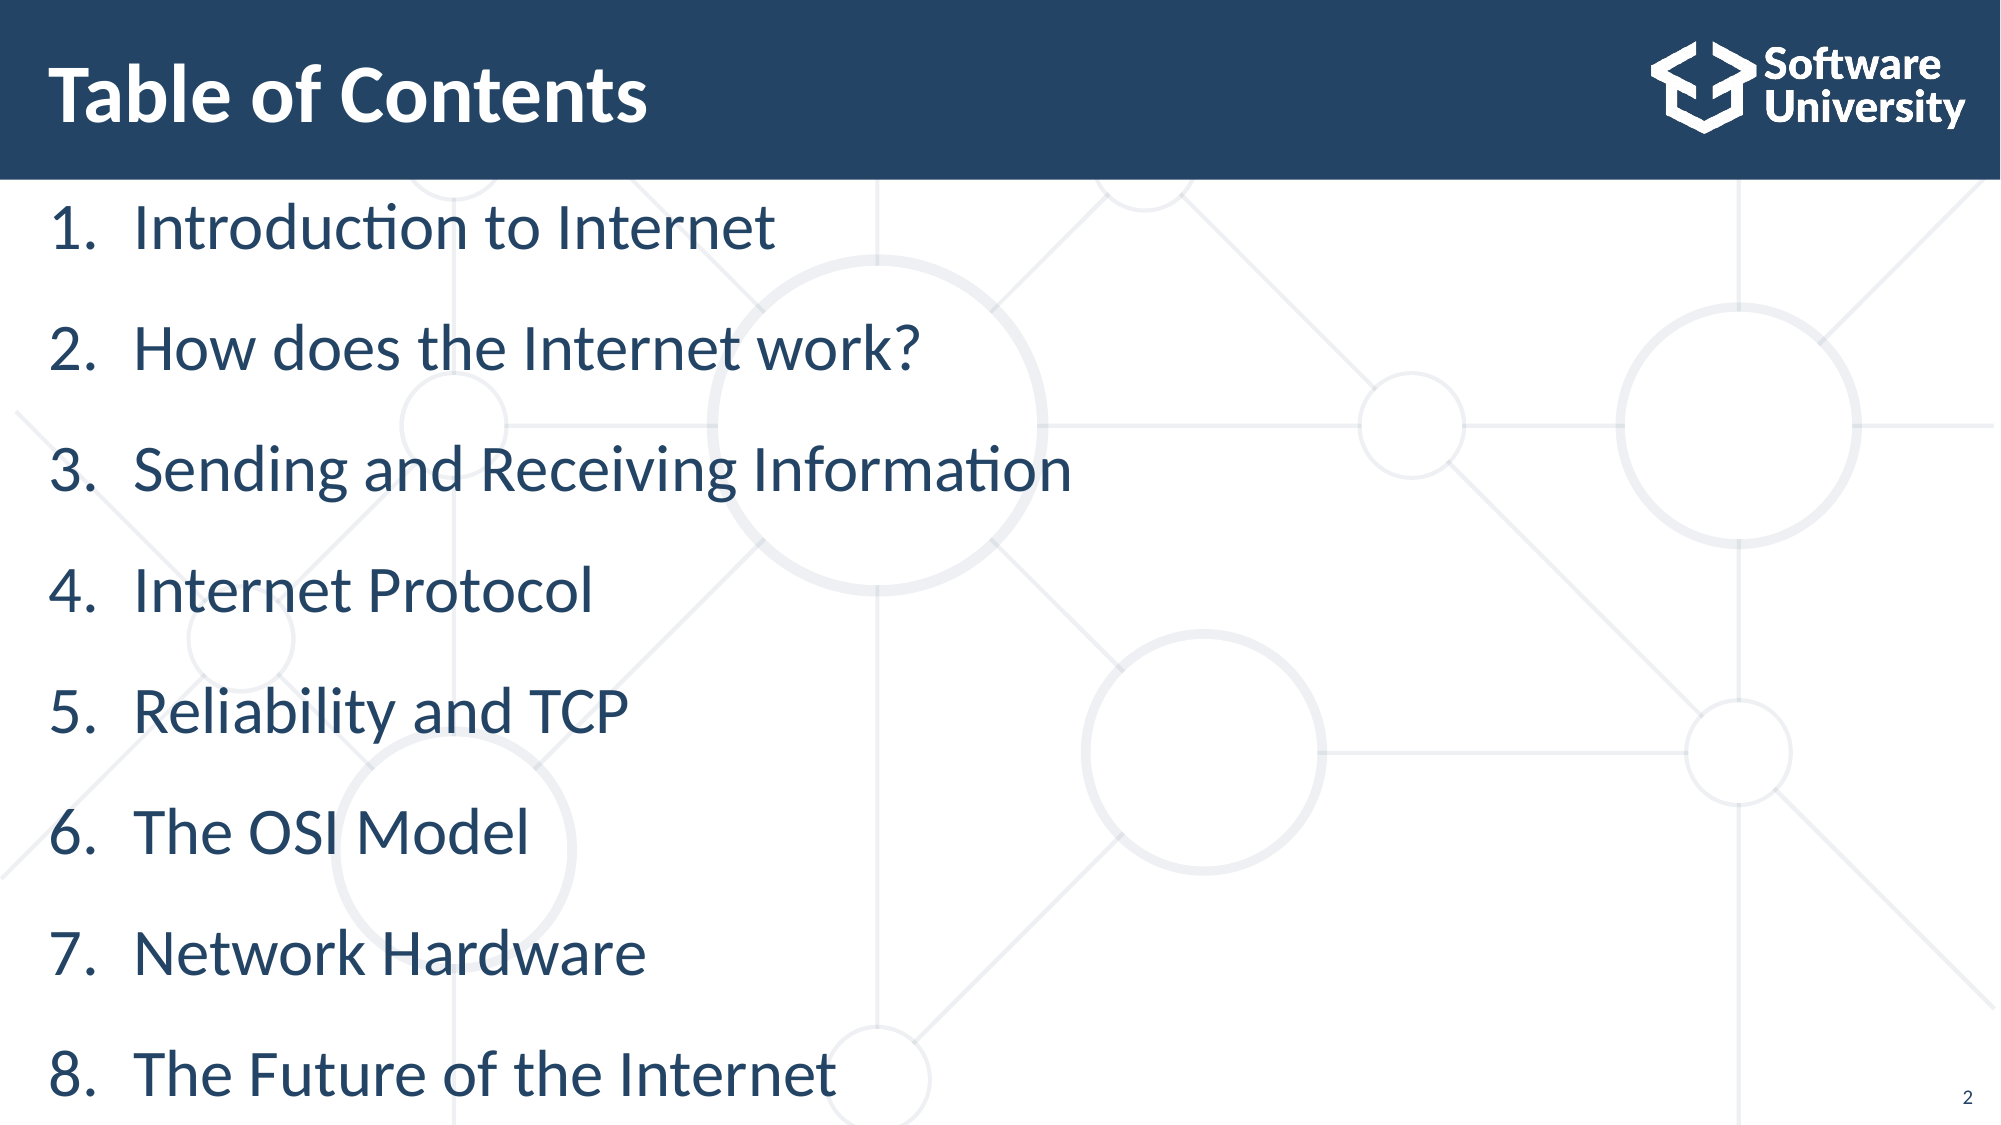

# Table of Contents
Introduction to Internet
How does the Internet work?
Sending and Receiving Information
Internet Protocol
Reliability and TCP
The OSI Model
Network Hardware
The Future of the Internet
2